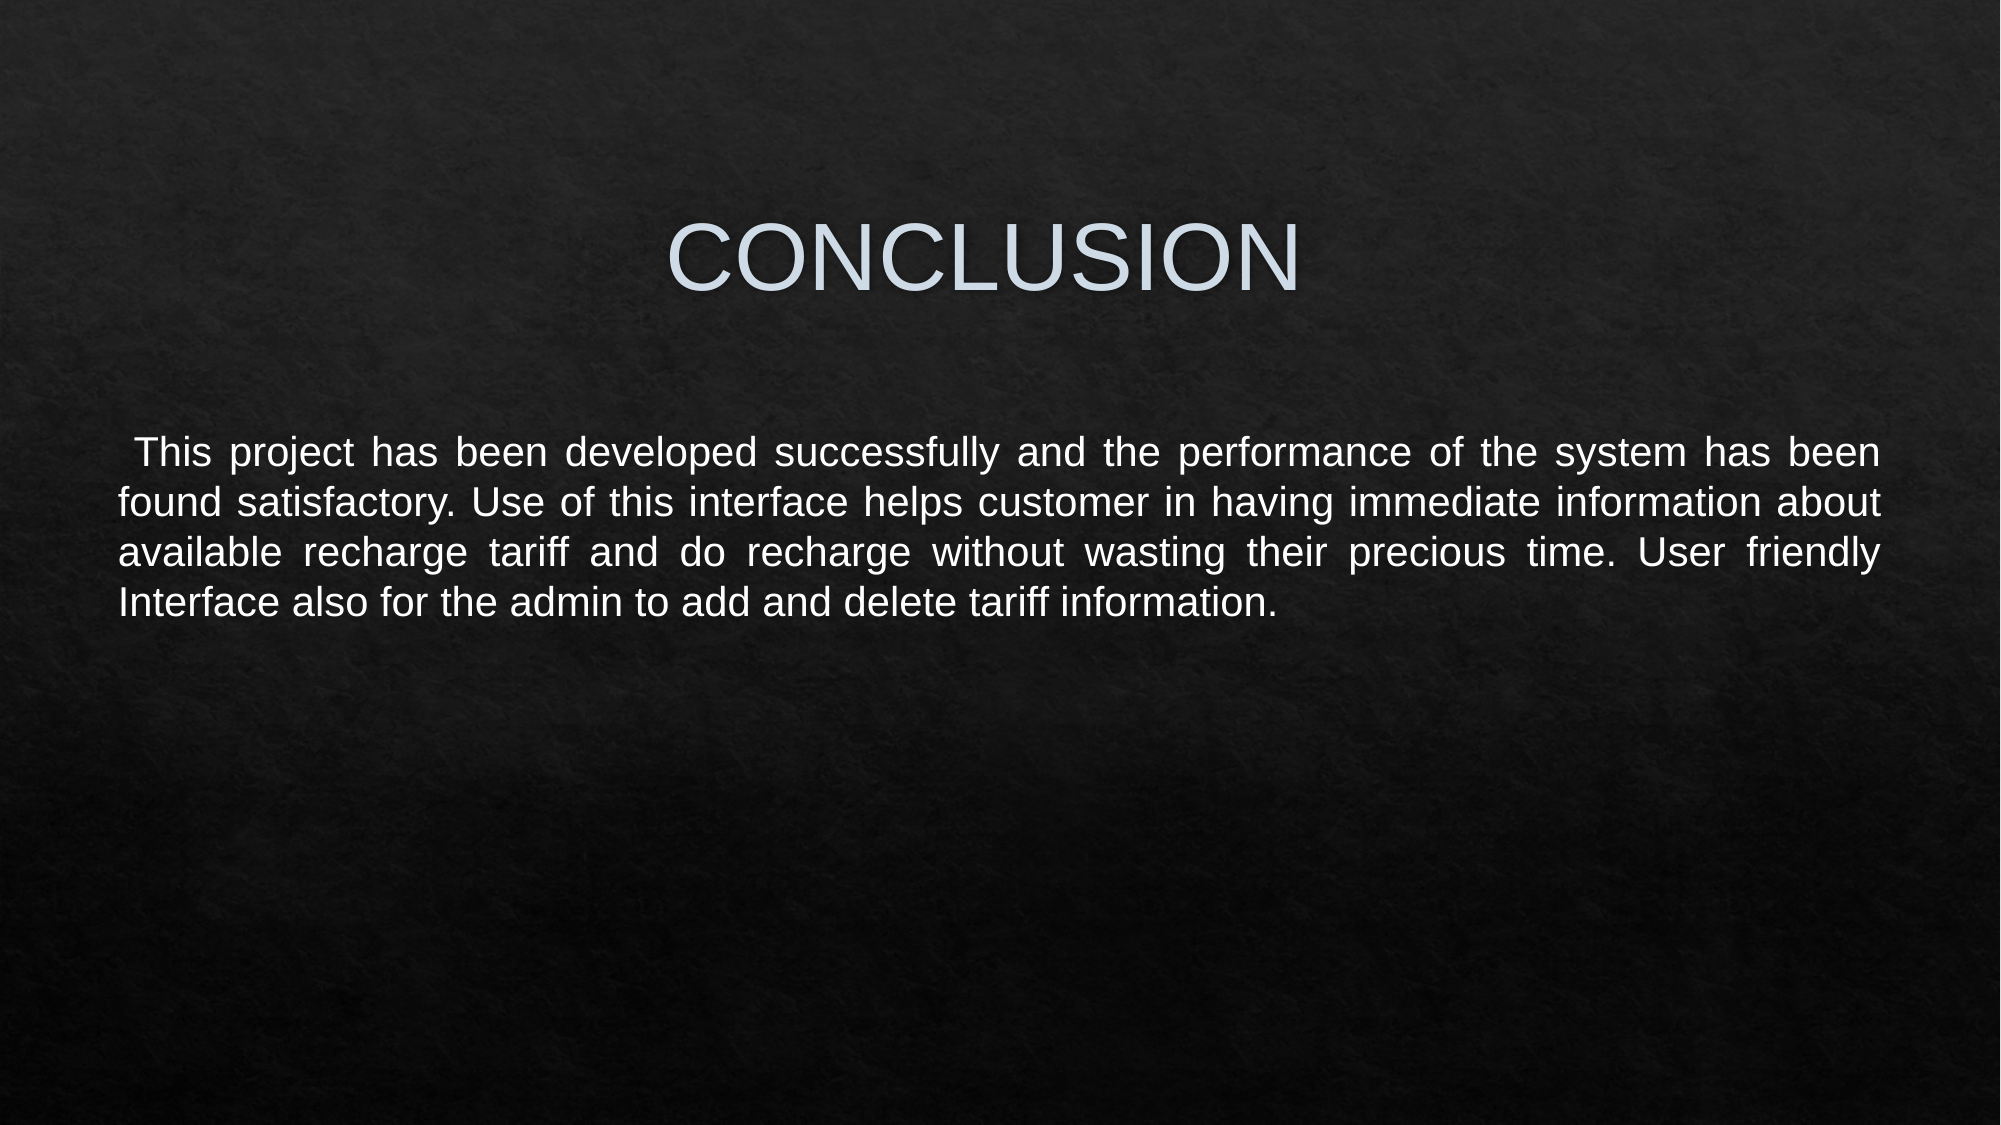

# CONCLUSION
 This project has been developed successfully and the performance of the system has been found satisfactory. Use of this interface helps customer in having immediate information about available recharge tariff and do recharge without wasting their precious time. User friendly Interface also for the admin to add and delete tariff information.